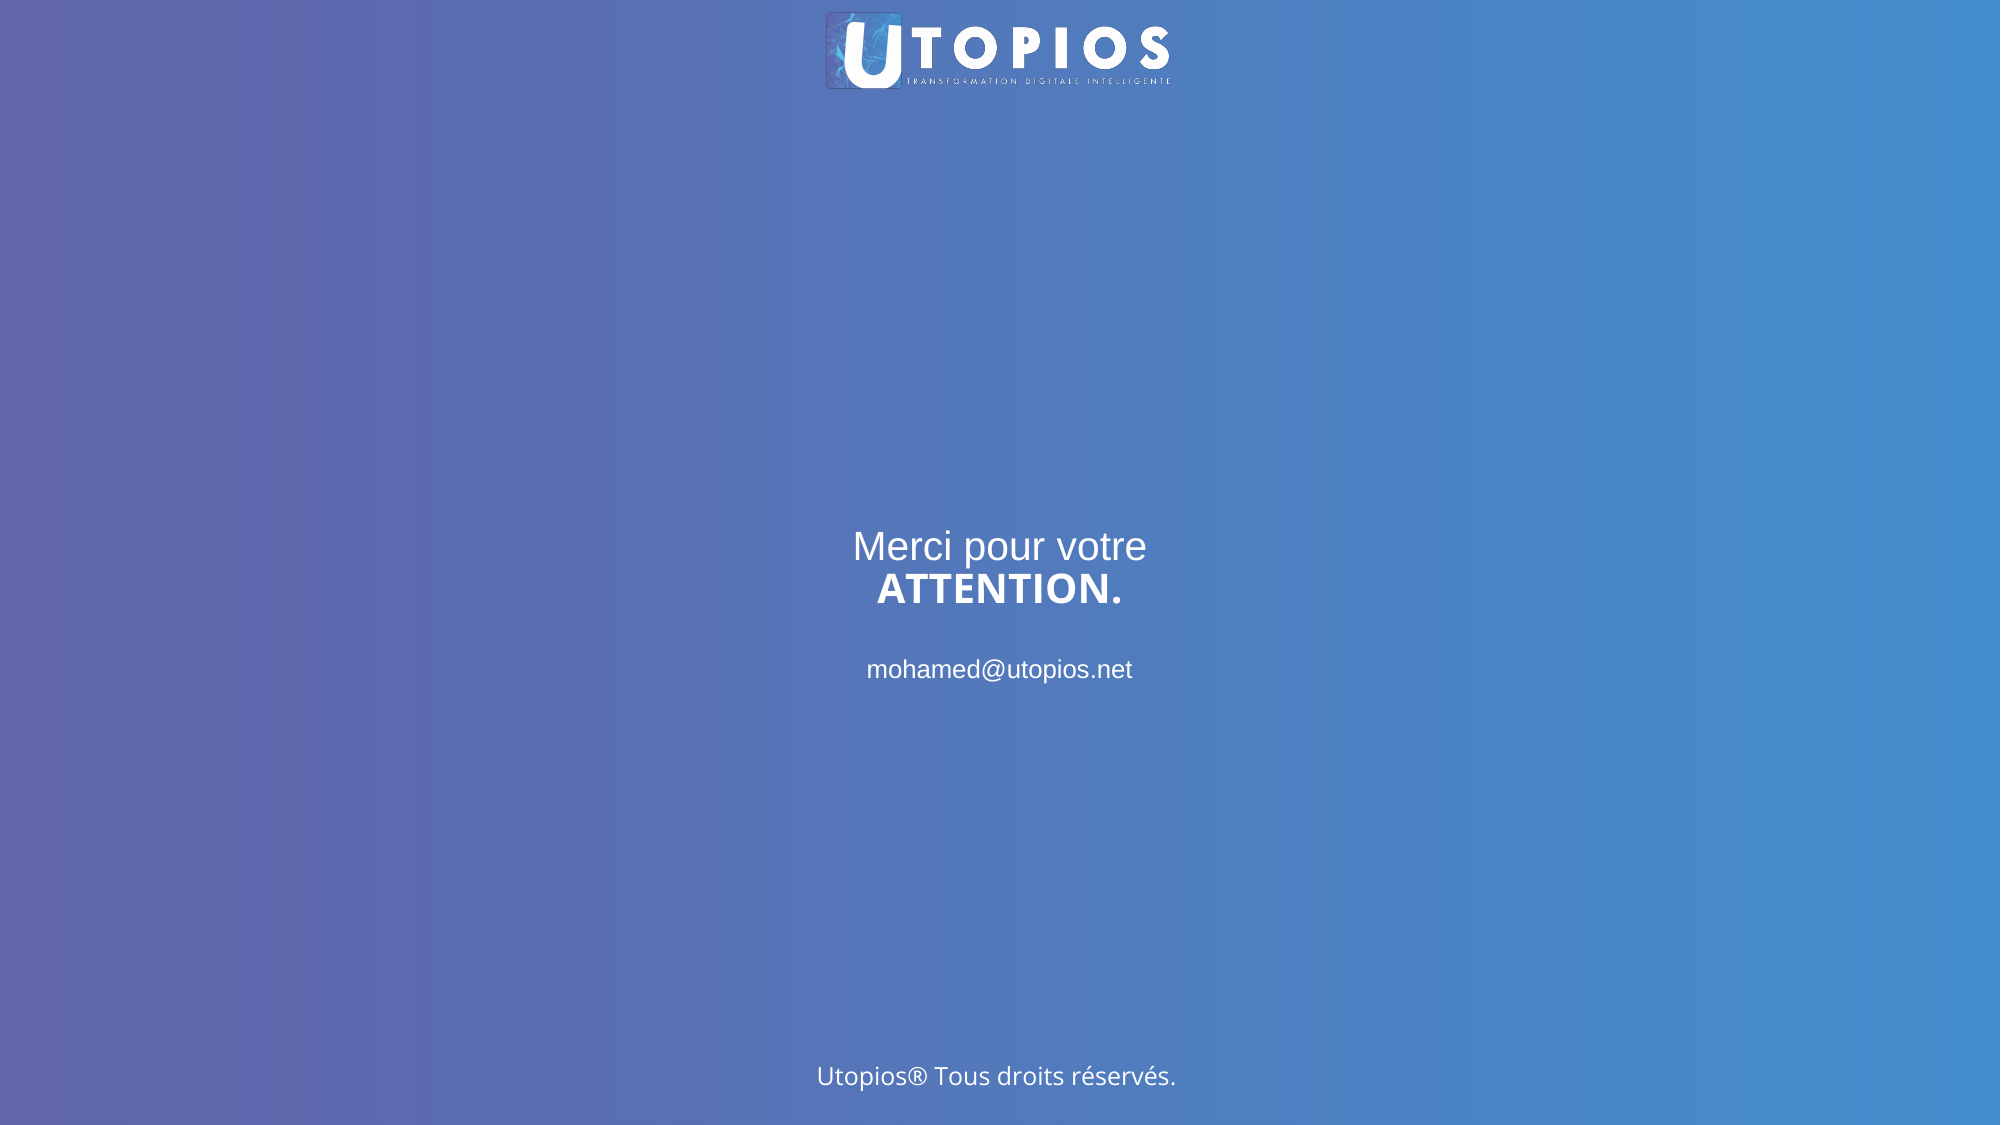

# Merci pour votre ATTENTION. mohamed@utopios.net
Utopios® Tous droits réservés.